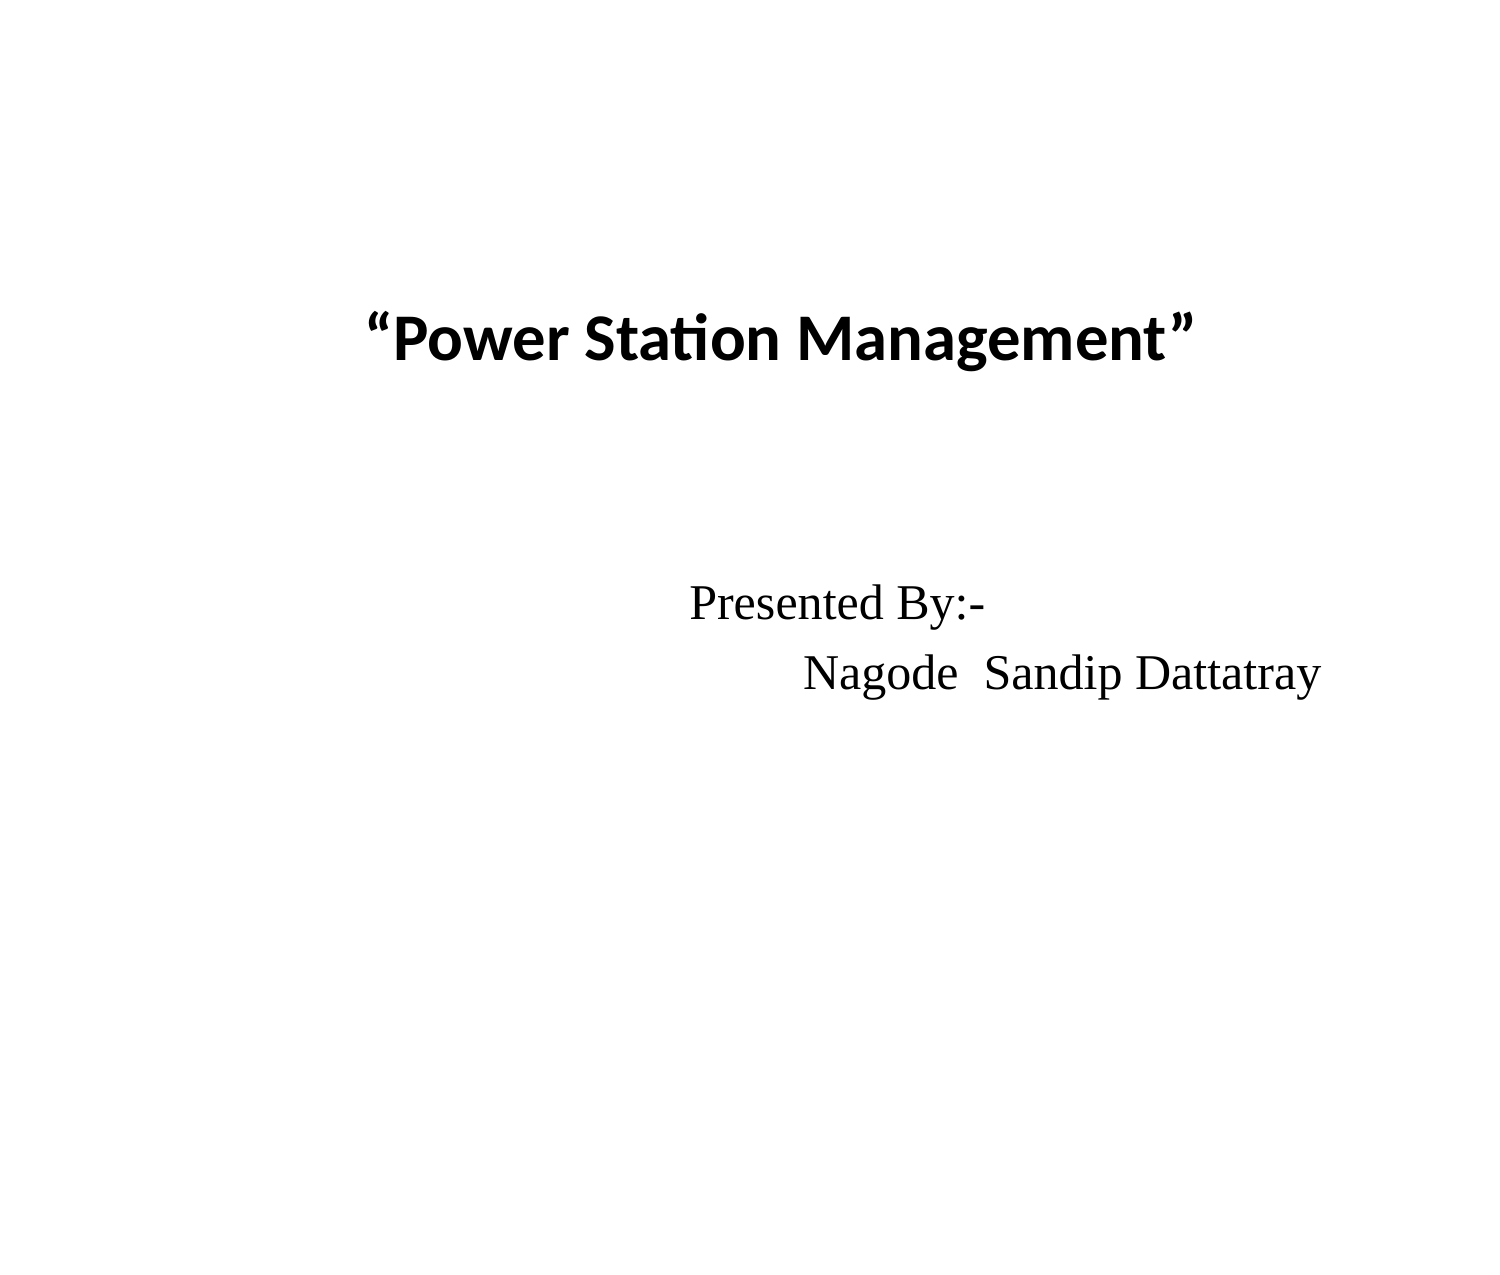

“Power Station Management”

         Presented By:-
                                             Nagode  Sandip Dattatray